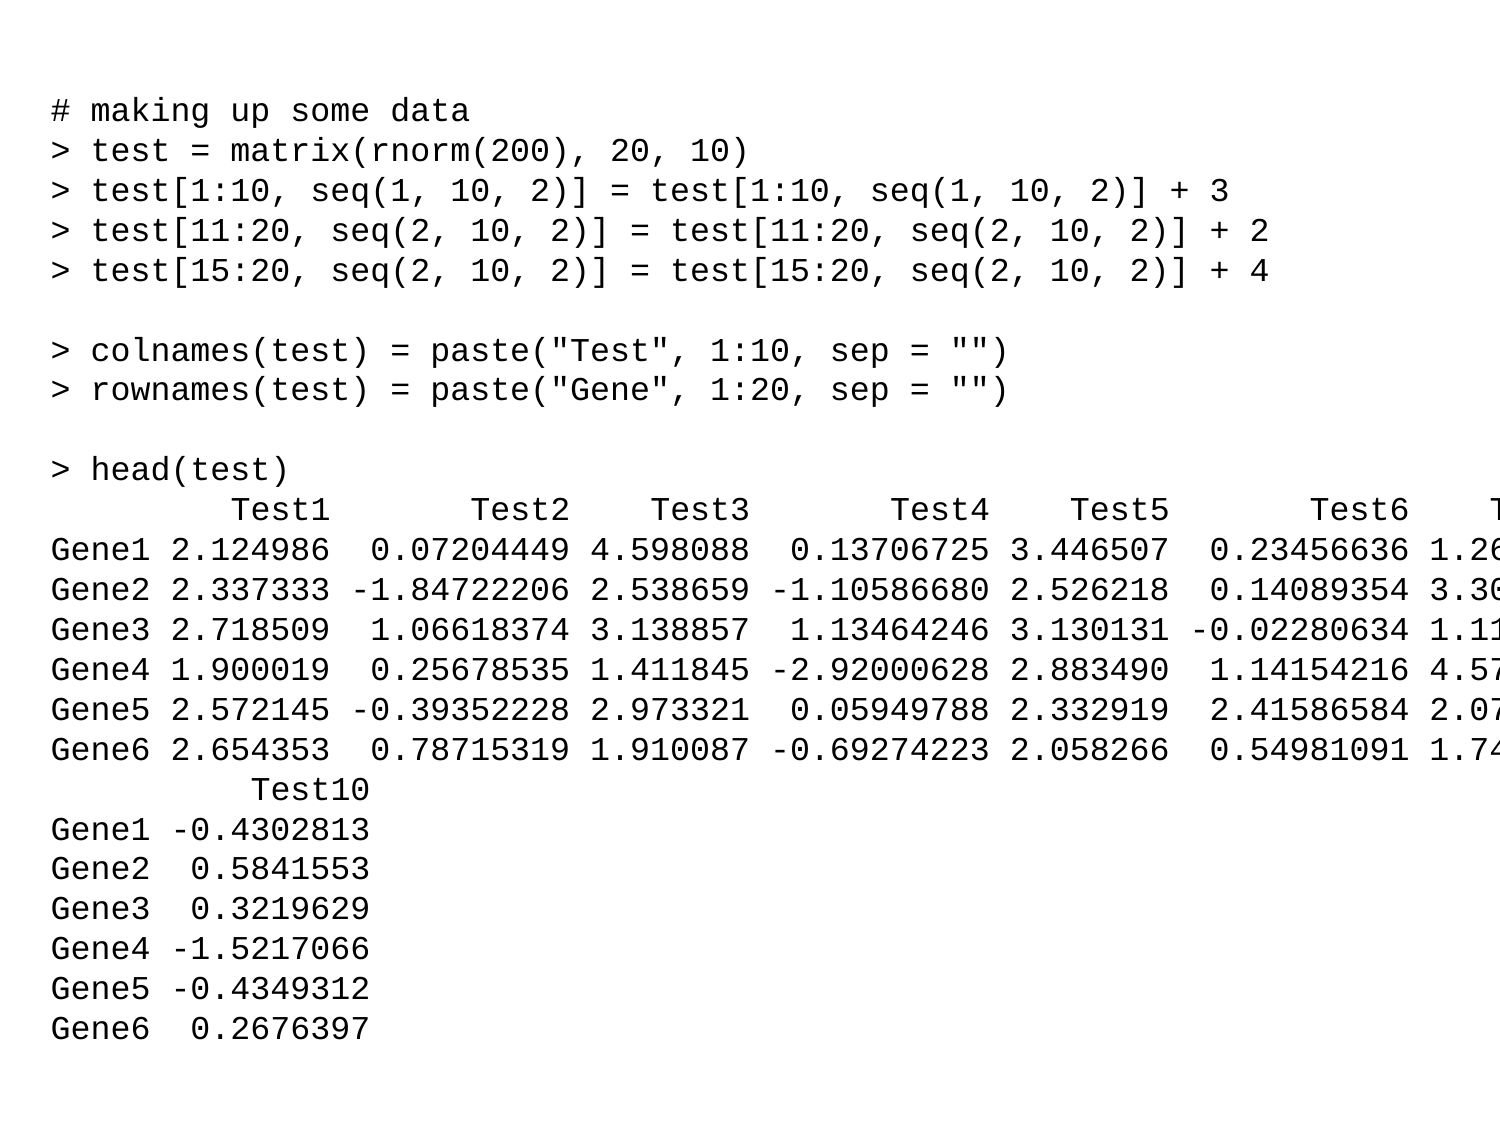

# making up some data
> test = matrix(rnorm(200), 20, 10)
> test[1:10, seq(1, 10, 2)] = test[1:10, seq(1, 10, 2)] + 3
> test[11:20, seq(2, 10, 2)] = test[11:20, seq(2, 10, 2)] + 2
> test[15:20, seq(2, 10, 2)] = test[15:20, seq(2, 10, 2)] + 4

> colnames(test) = paste("Test", 1:10, sep = "")
> rownames(test) = paste("Gene", 1:20, sep = "")

> head(test)
         Test1       Test2    Test3       Test4    Test5       Test6    Test7       Test8    Test9
Gene1 2.124986  0.07204449 4.598088  0.13706725 3.446507  0.23456636 1.261806  0.78531881 3.295152
Gene2 2.337333 -1.84722206 2.538659 -1.10586680 2.526218  0.14089354 3.301463  0.01891520 2.369294
Gene3 2.718509  1.06618374 3.138857  1.13464246 3.130131 -0.02280634 1.113332 -0.24854980 4.135247
Gene4 1.900019  0.25678535 1.411845 -2.92000628 2.883490  1.14154216 4.579748 -1.08219000 3.278055
Gene5 2.572145 -0.39352228 2.973321  0.05949788 2.332919  2.41586584 2.072589  0.71037660 1.997821
Gene6 2.654353  0.78715319 1.910087 -0.69274223 2.058266  0.54981091 1.743460 -0.03095658 3.500439
          Test10
Gene1 -0.4302813
Gene2  0.5841553
Gene3  0.3219629
Gene4 -1.5217066
Gene5 -0.4349312
Gene6  0.2676397